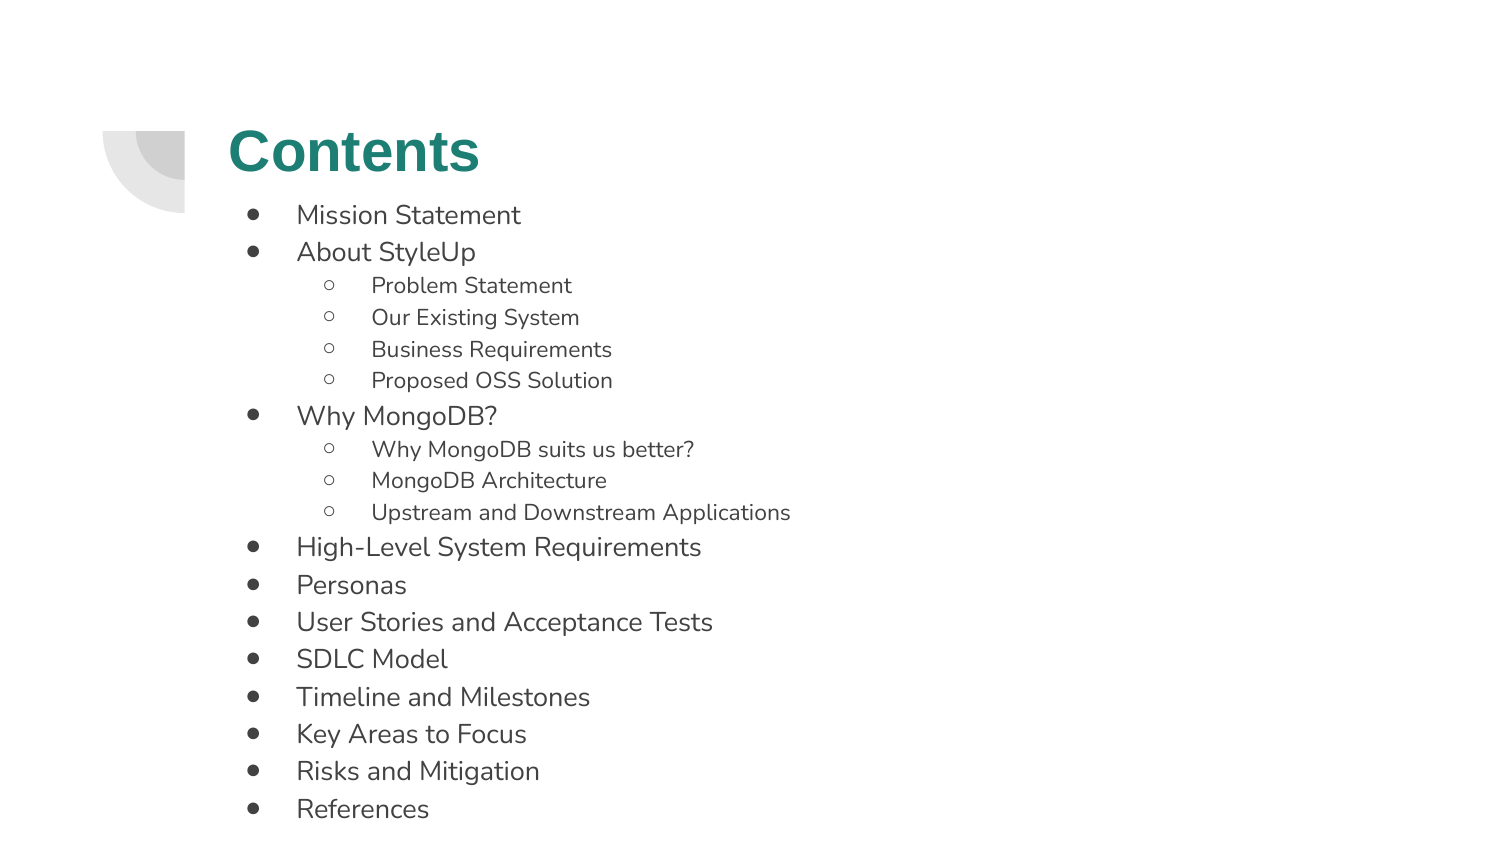

# Contents
Mission Statement
About StyleUp
Problem Statement
Our Existing System
Business Requirements
Proposed OSS Solution
Why MongoDB?
Why MongoDB suits us better?
MongoDB Architecture
Upstream and Downstream Applications
High-Level System Requirements
Personas
User Stories and Acceptance Tests
SDLC Model
Timeline and Milestones
Key Areas to Focus
Risks and Mitigation
References